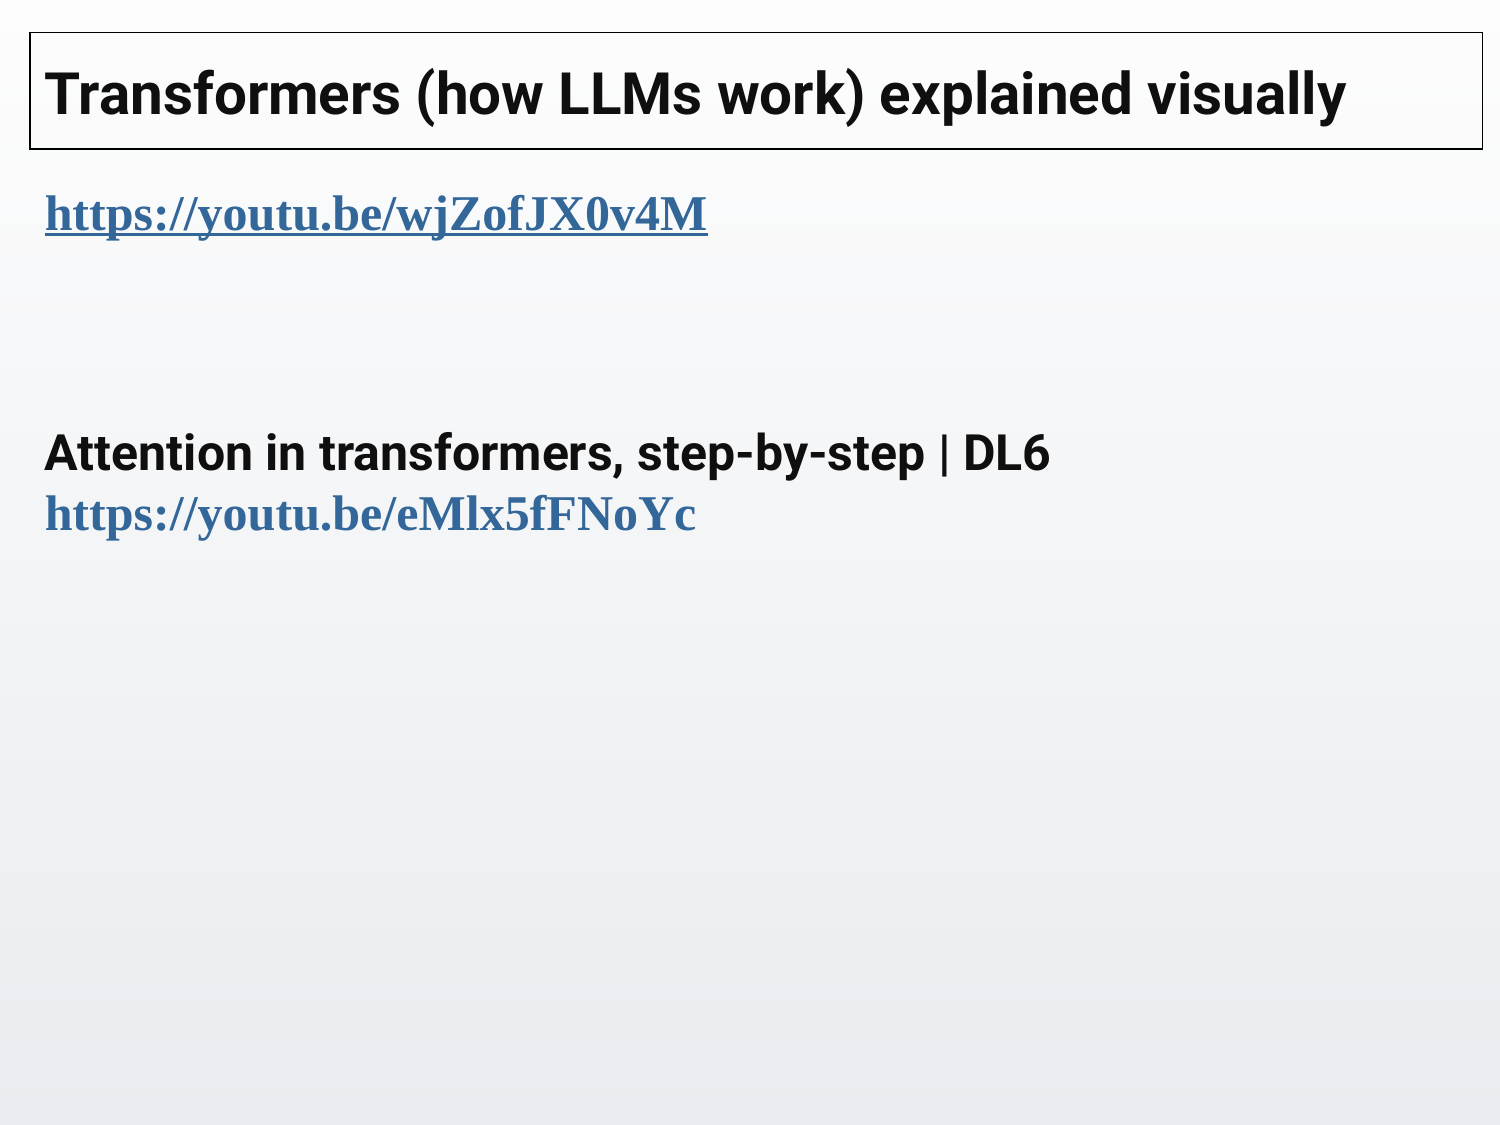

# Transformers (how LLMs work) explained visually
https://youtu.be/wjZofJX0v4M

Attention in transformers, step-by-step | DL6
https://youtu.be/eMlx5fFNoYc